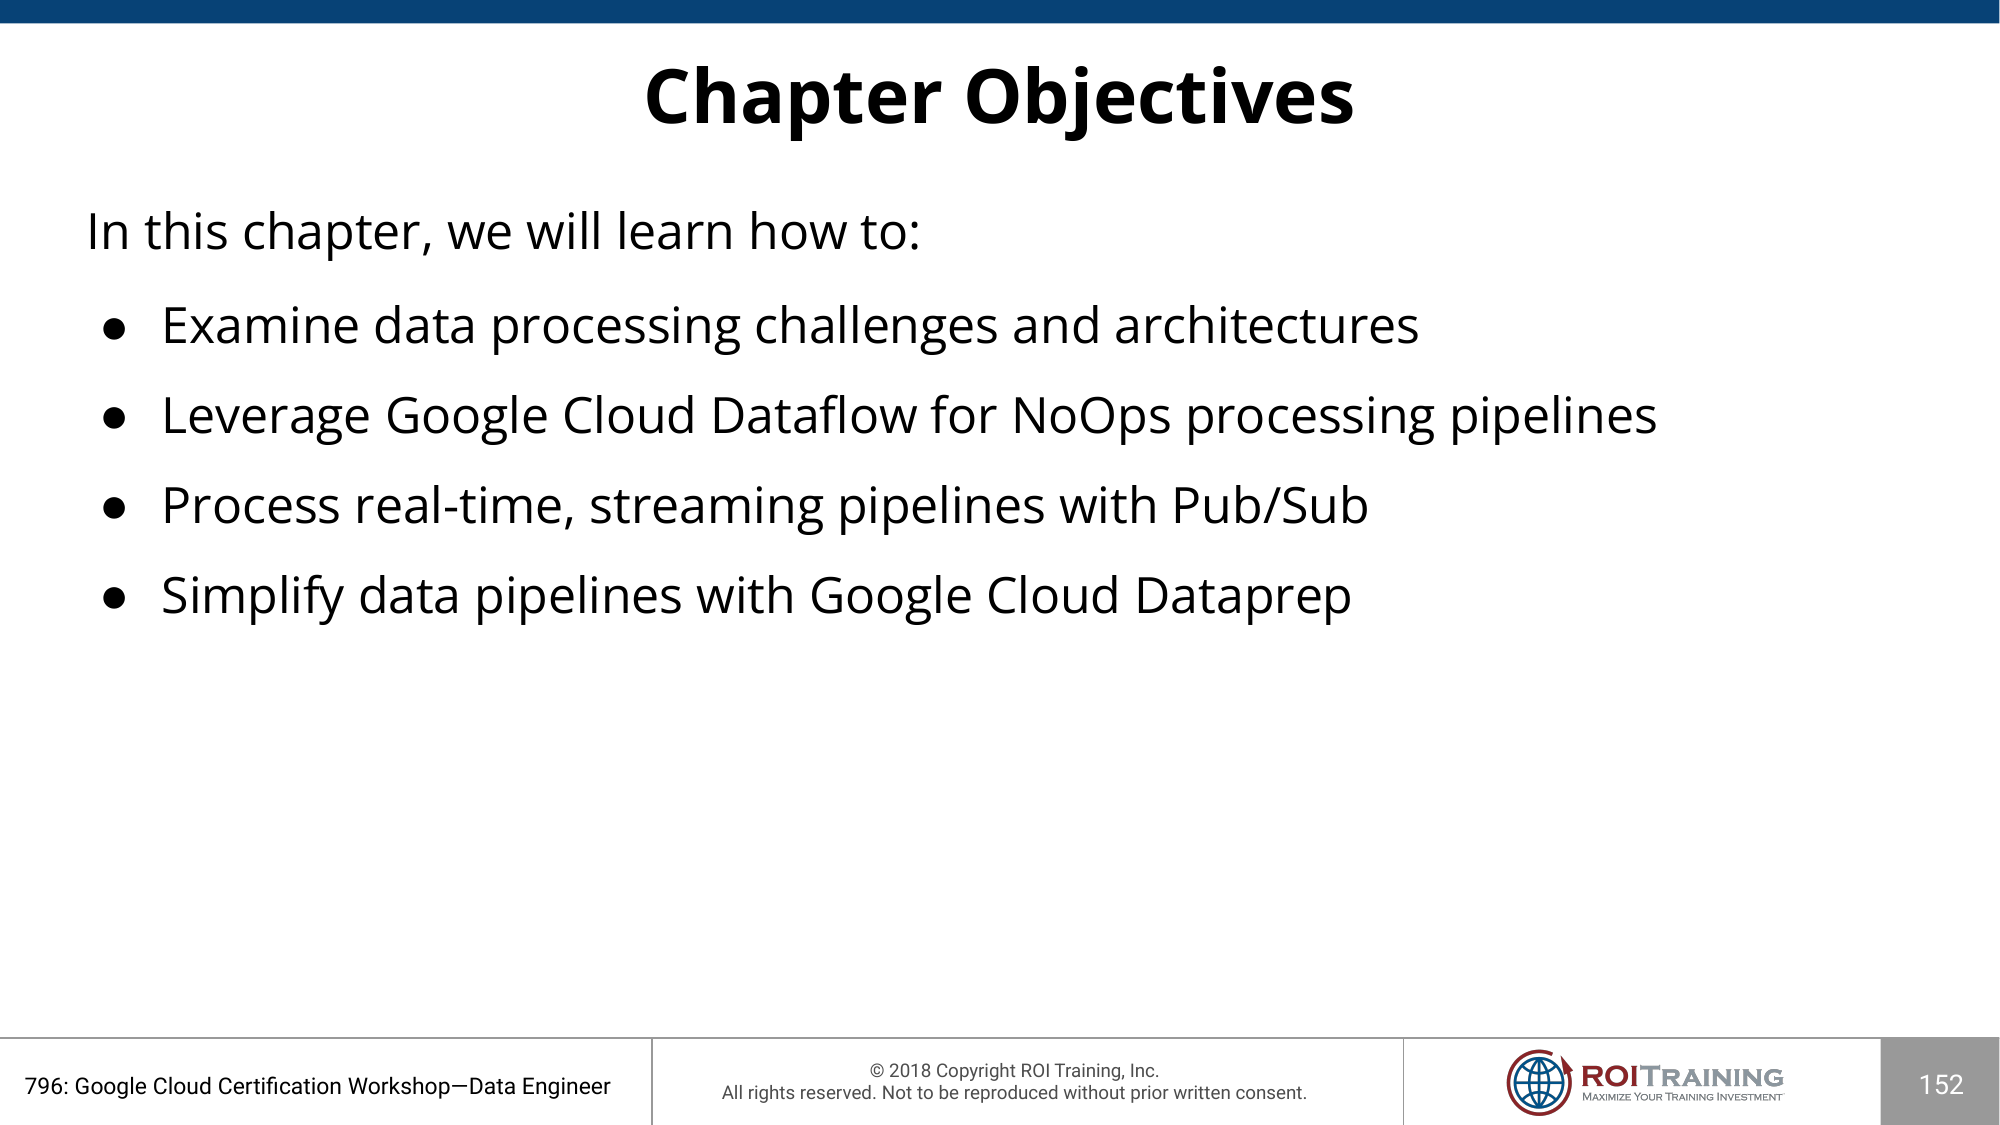

# Chapter Objectives
In this chapter, we will learn how to:
Examine data processing challenges and architectures
Leverage Google Cloud Dataflow for NoOps processing pipelines
Process real-time, streaming pipelines with Pub/Sub
Simplify data pipelines with Google Cloud Dataprep